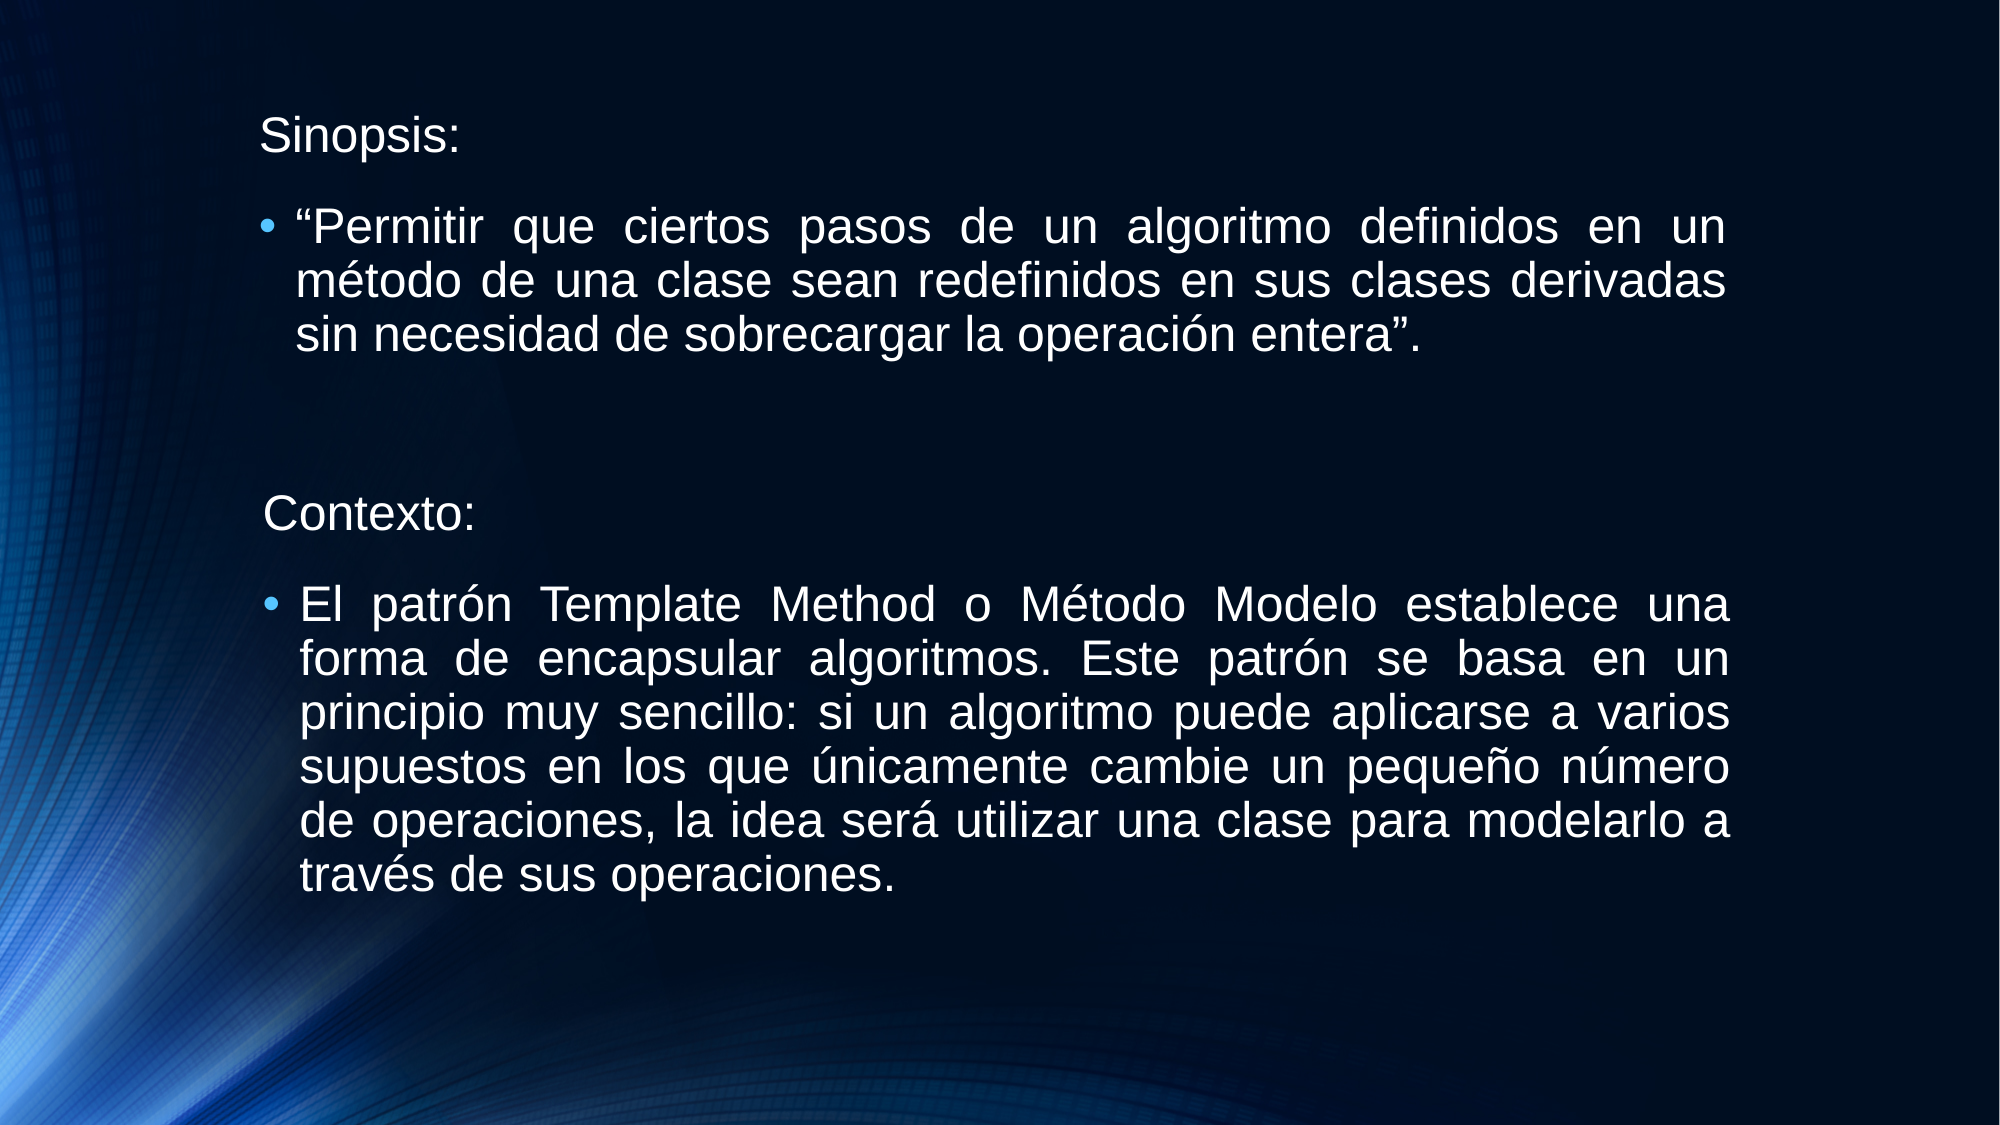

Sinopsis:
“Permitir que ciertos pasos de un algoritmo definidos en un método de una clase sean redefinidos en sus clases derivadas sin necesidad de sobrecargar la operación entera”.
Contexto:
El patrón Template Method o Método Modelo establece una forma de encapsular algoritmos. Este patrón se basa en un principio muy sencillo: si un algoritmo puede aplicarse a varios supuestos en los que únicamente cambie un pequeño número de operaciones, la idea será utilizar una clase para modelarlo a través de sus operaciones.